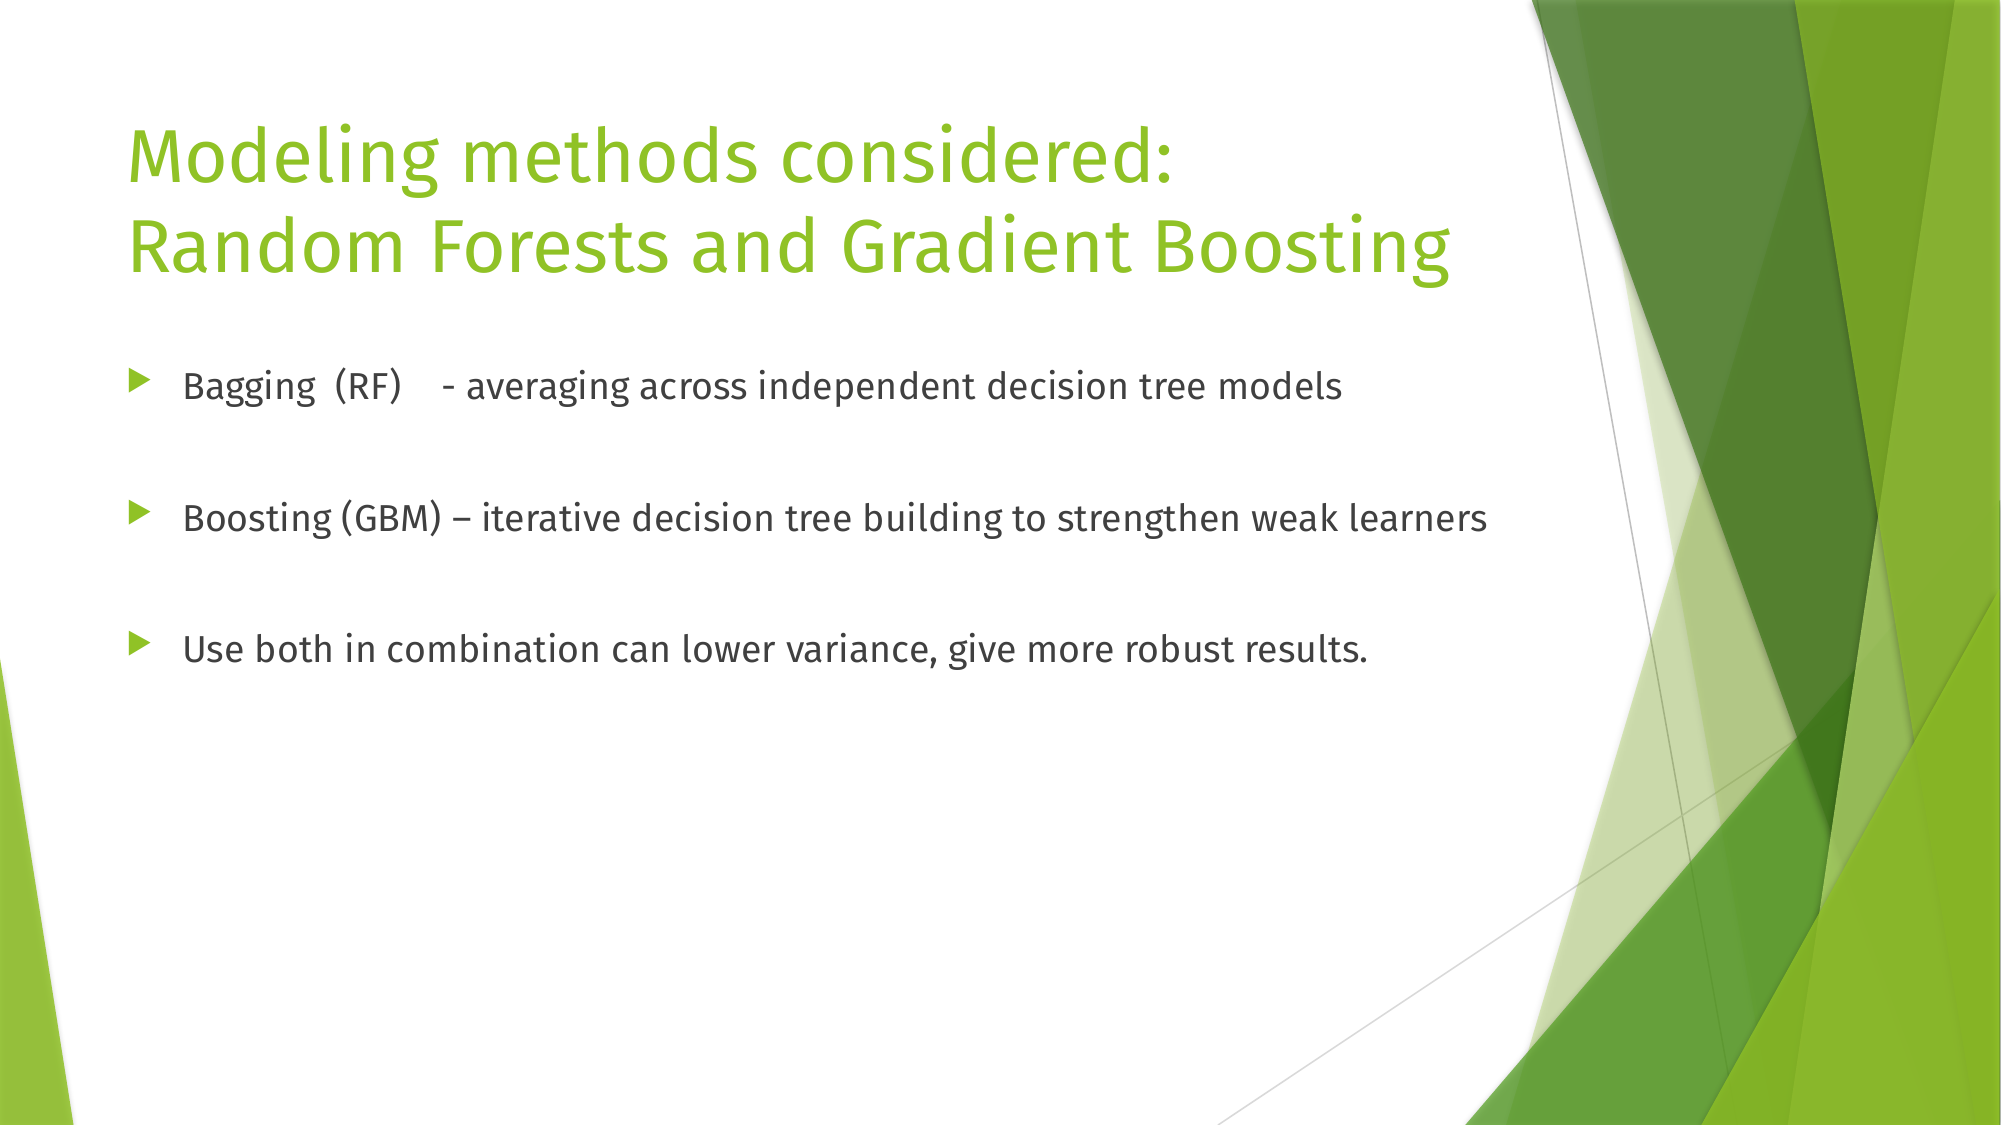

# Modeling methods considered: Random Forests and Gradient Boosting
Bagging  (RF)    - averaging across independent decision tree models

Boosting (GBM) – iterative decision tree building to strengthen weak learners

Use both in combination can lower variance, give more robust results.